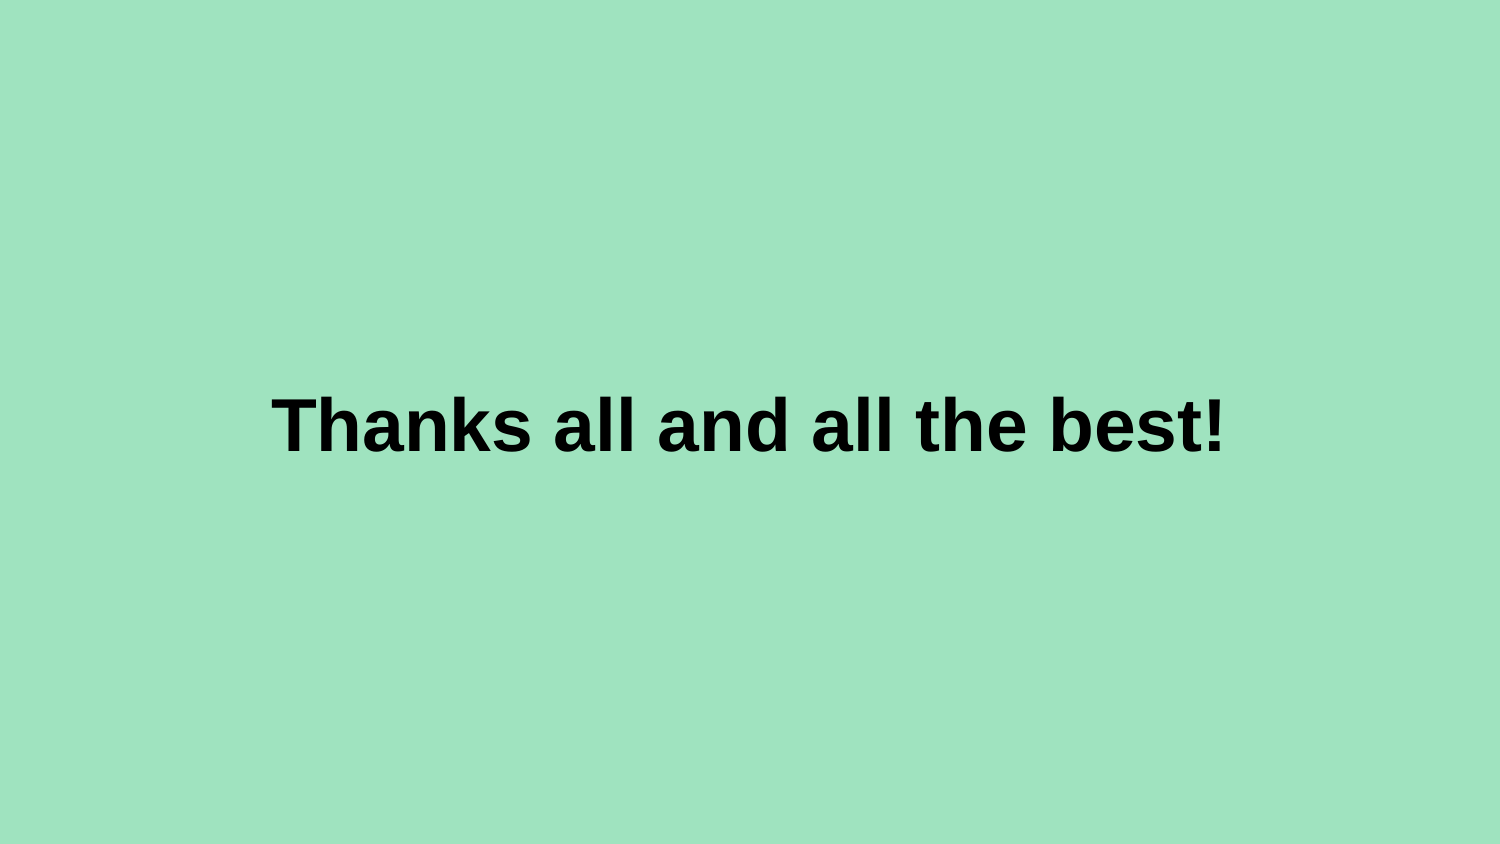

# Thanks all and all the best!